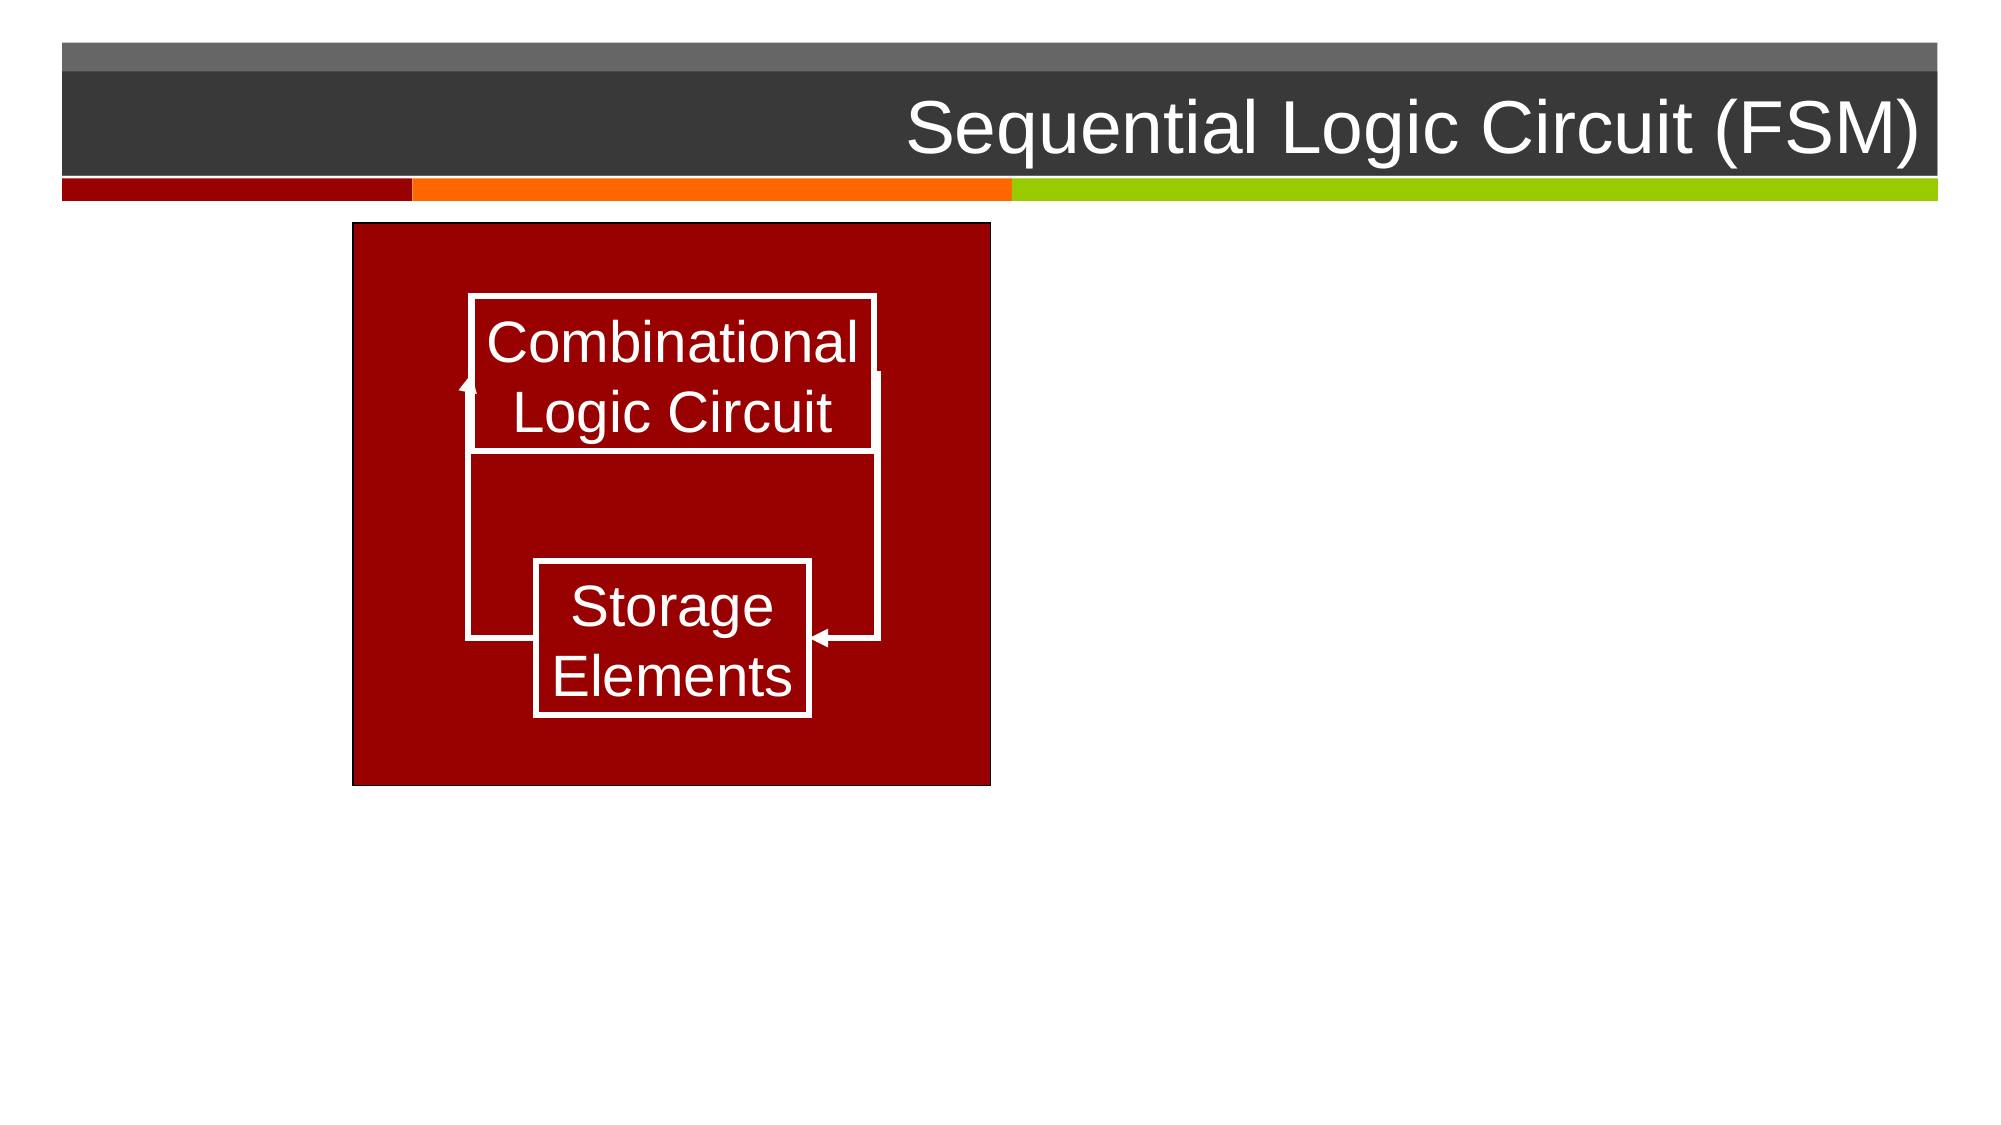

# Sequential Logic Circuit (FSM)

Combinational
Logic Circuit
Storage
Elements